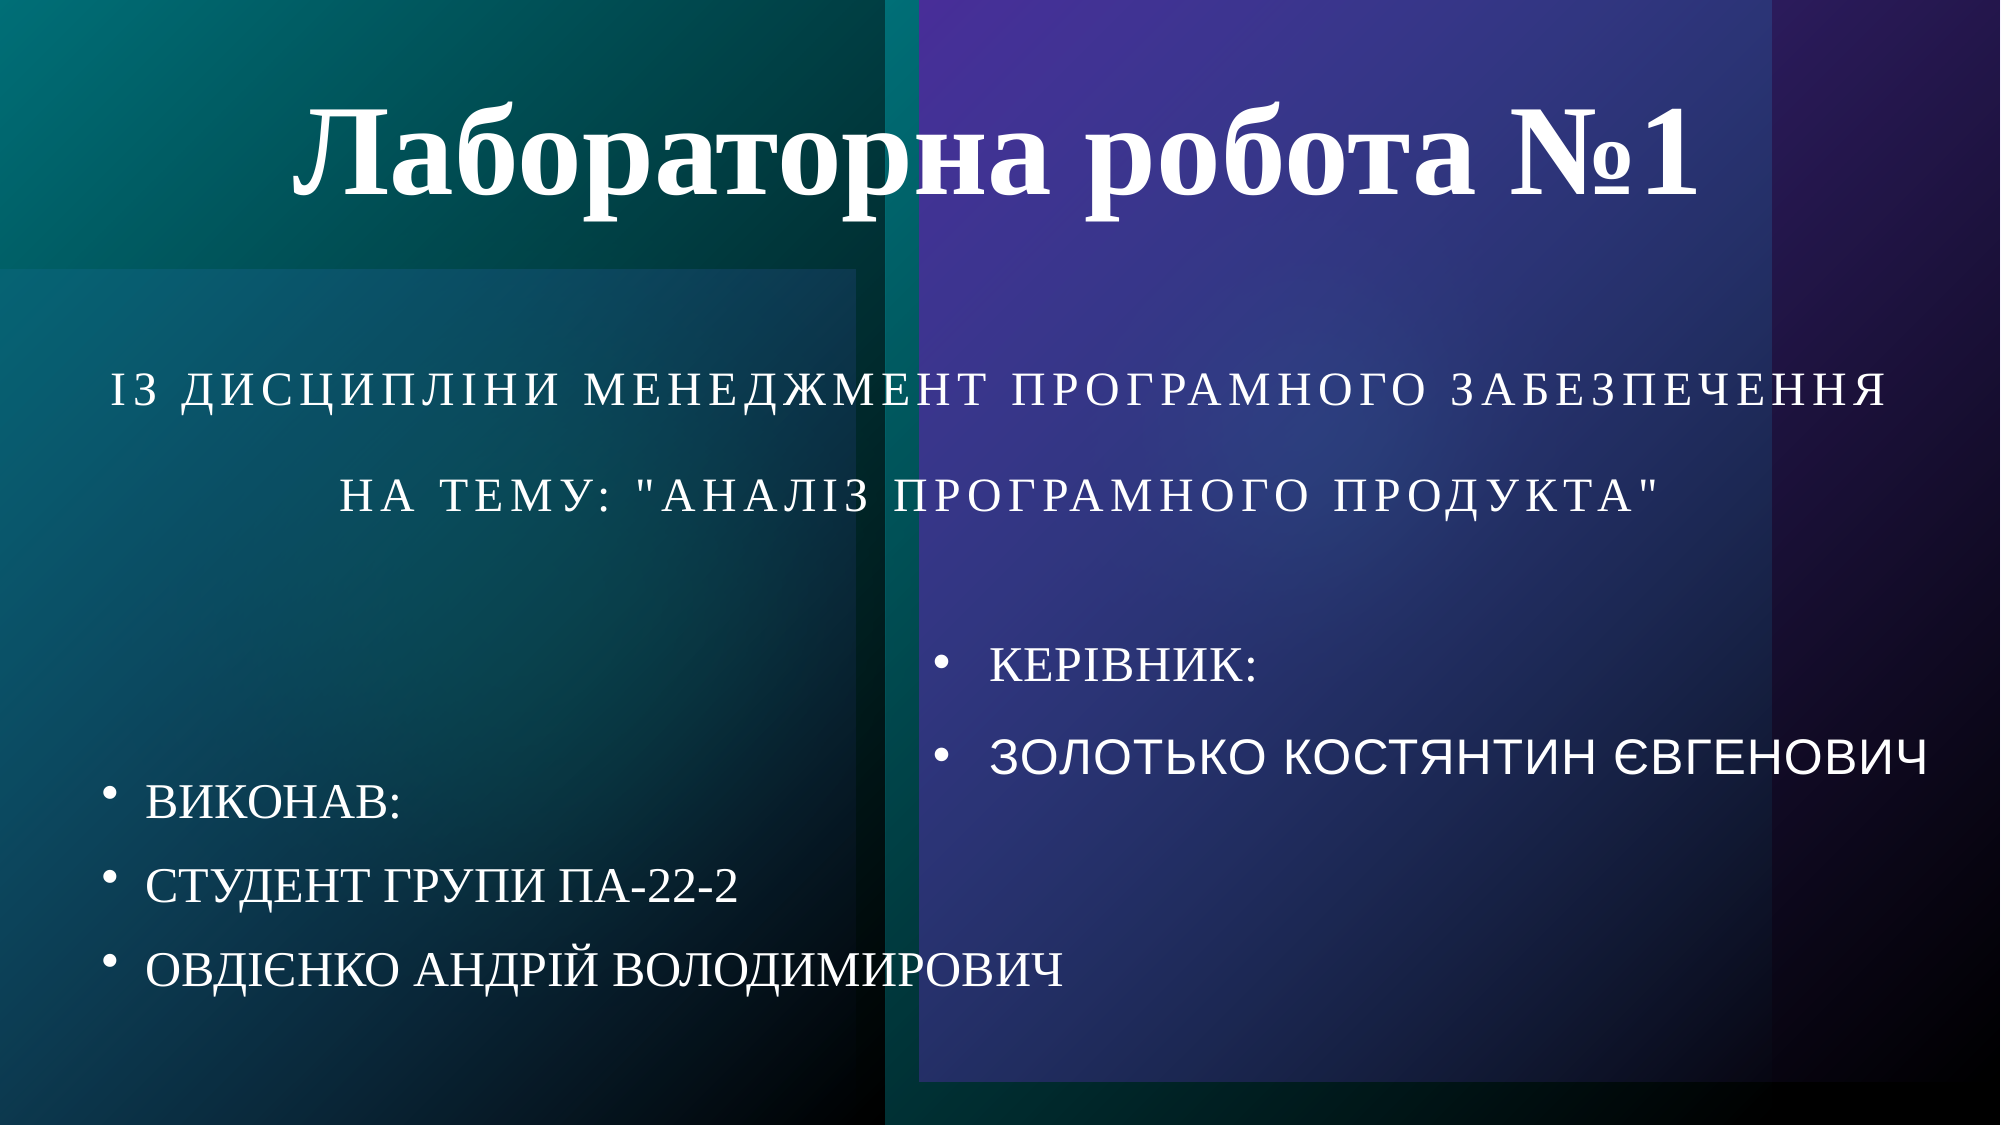

# Лабораторна робота №1
Із дисципліни менеджмент програмного забезпечення
на тему: "Аналіз програмного продукта"
Керівник:
Золотько Костянтин Євгенович

Виконав: ​

Студент групи ПА-22-2​

Овдієнко Андрій Володимирович